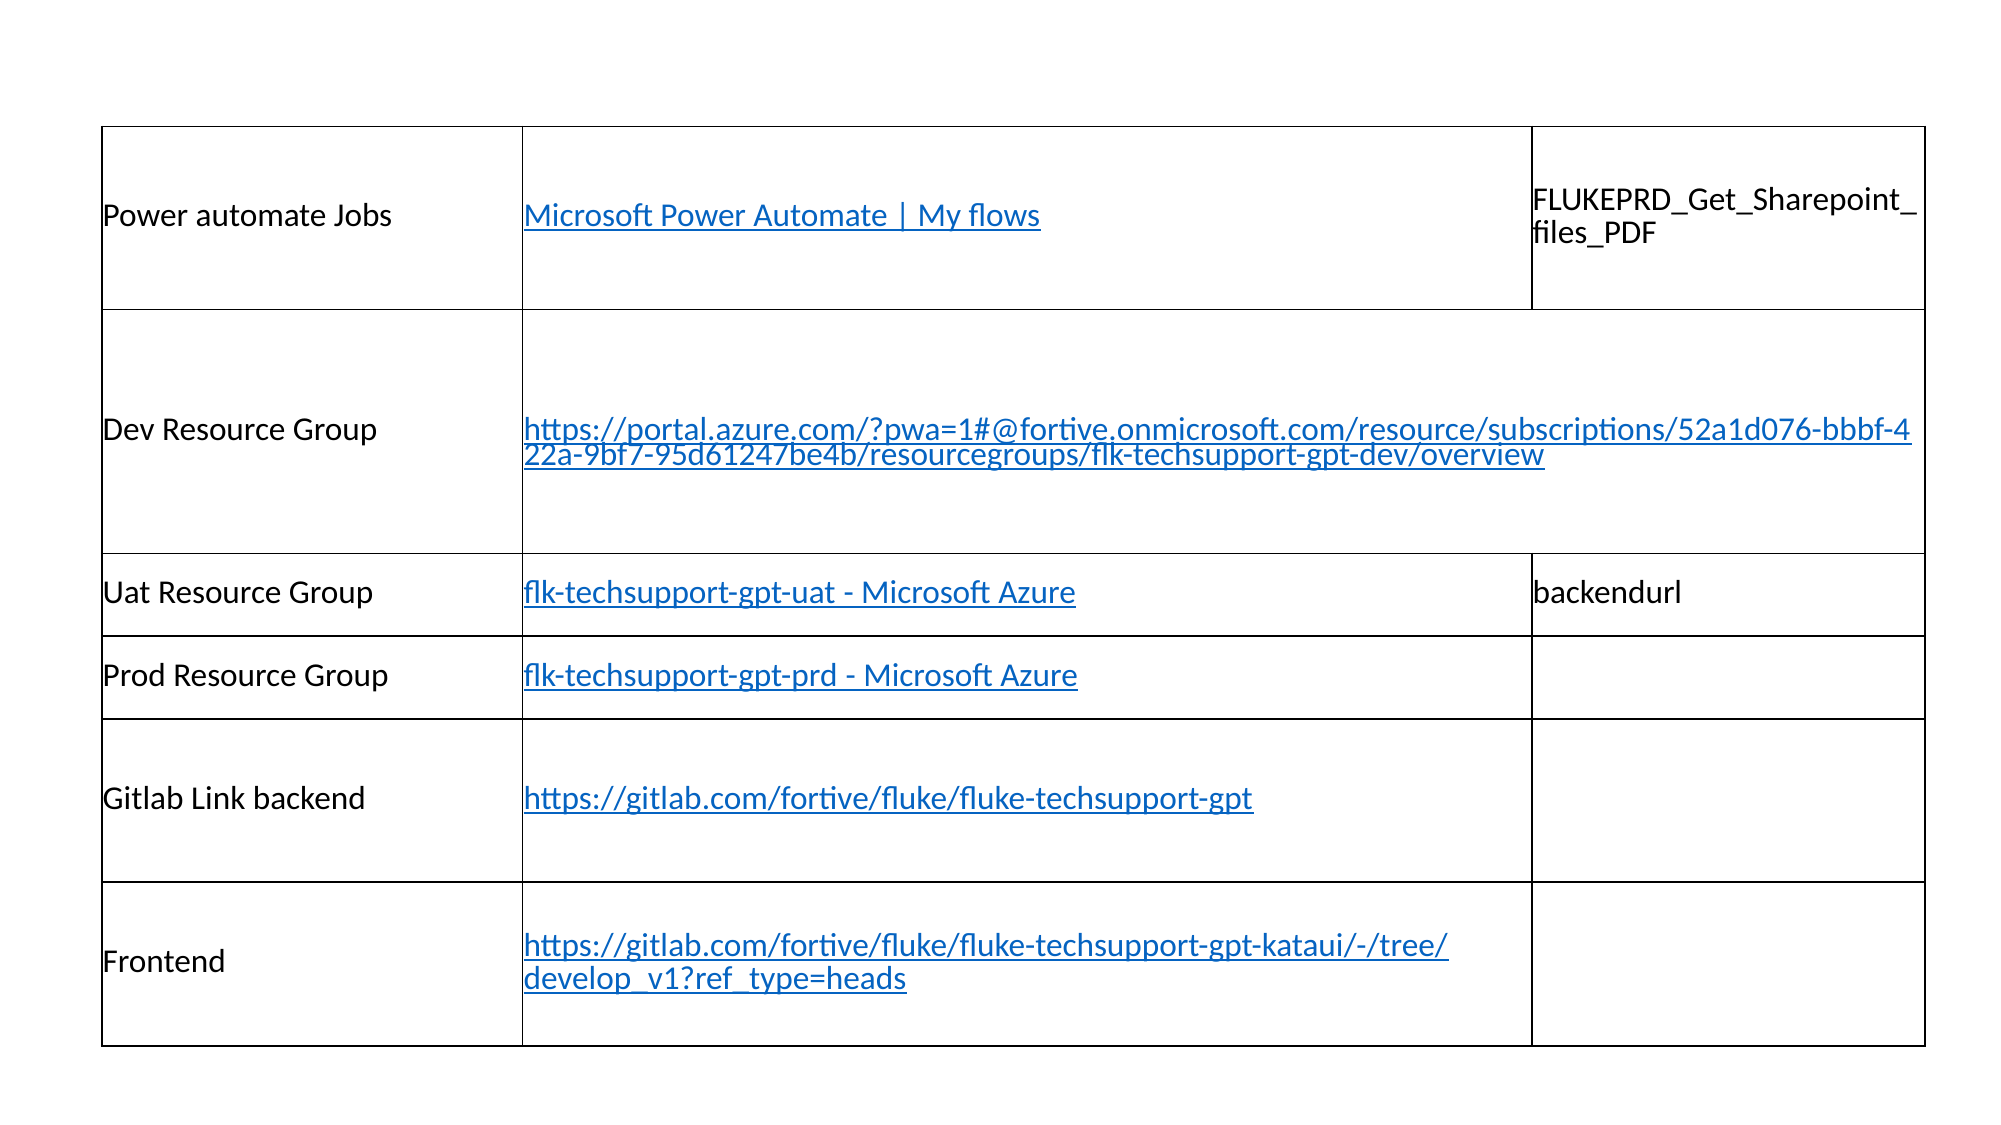

| Power automate Jobs | Microsoft Power Automate | My flows | FLUKEPRD\_Get\_Sharepoint\_files\_PDF |
| --- | --- | --- |
| Dev Resource Group | https://portal.azure.com/?pwa=1#@fortive.onmicrosoft.com/resource/subscriptions/52a1d076-bbbf-422a-9bf7-95d61247be4b/resourcegroups/flk-techsupport-gpt-dev/overview |  |
| Uat Resource Group | flk-techsupport-gpt-uat - Microsoft Azure | backendurl |
| Prod Resource Group | flk-techsupport-gpt-prd - Microsoft Azure |  |
| Gitlab Link backend | https://gitlab.com/fortive/fluke/fluke-techsupport-gpt |  |
| Frontend | https://gitlab.com/fortive/fluke/fluke-techsupport-gpt-kataui/-/tree/develop\_v1?ref\_type=heads |  |